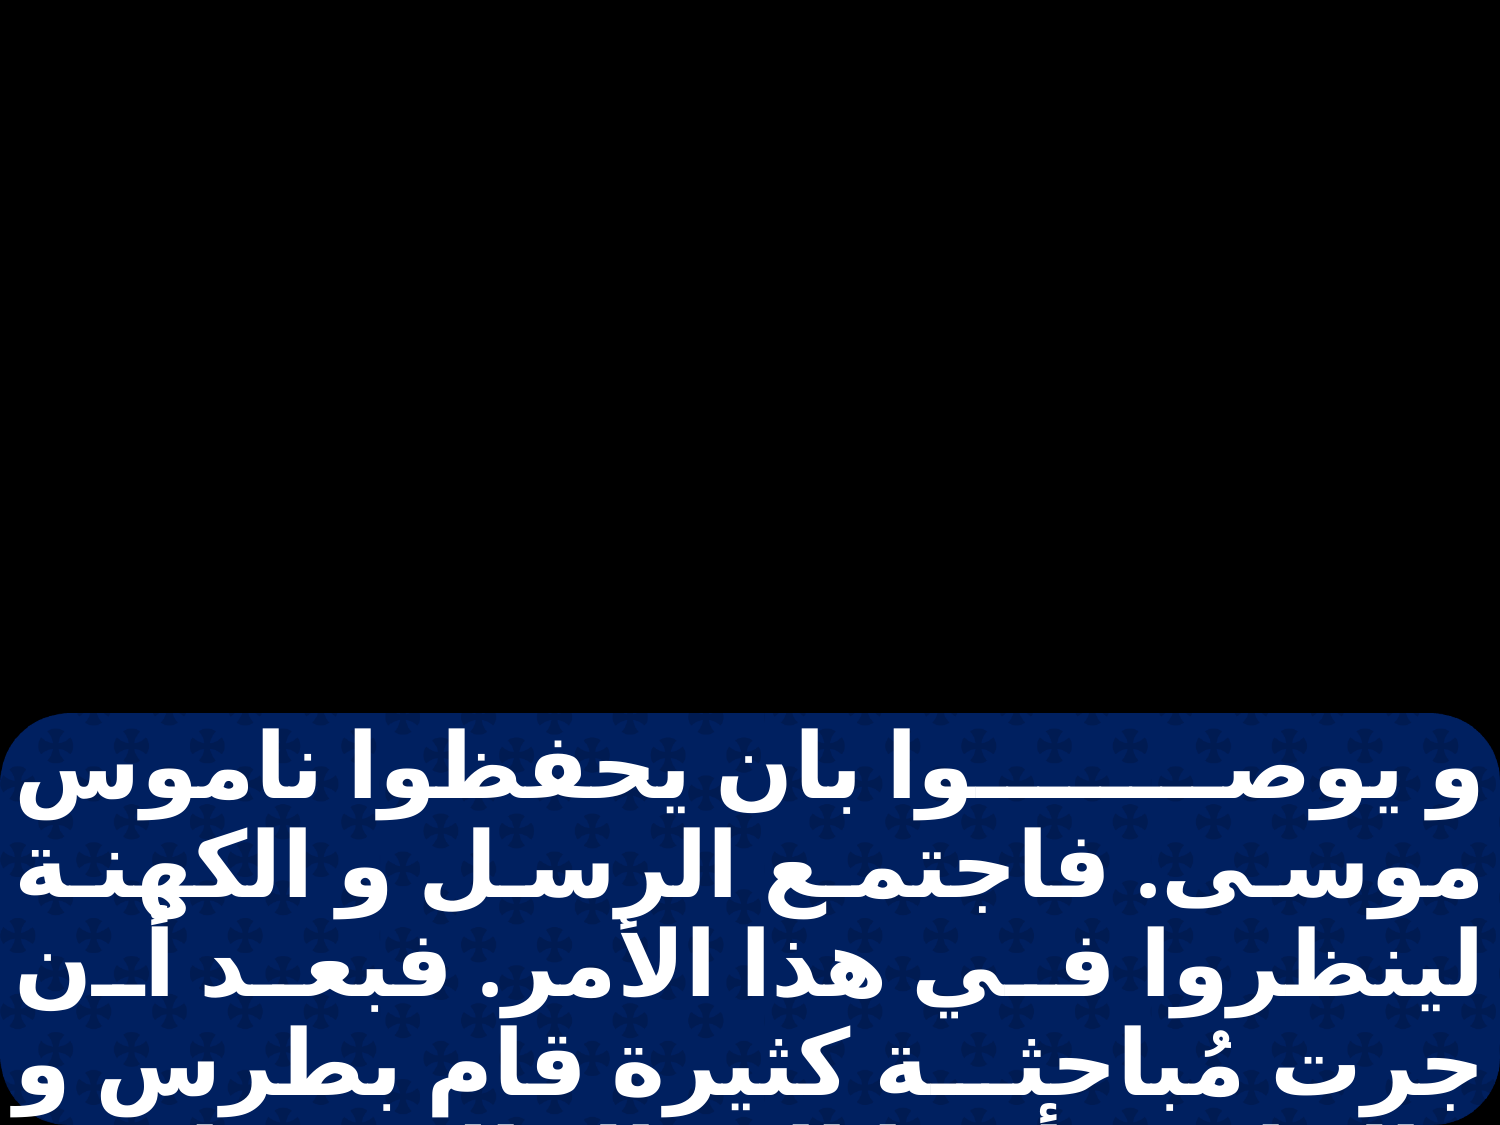

و يوصوا بان يحفظوا ناموس موسى. فاجتمع الرسل و الكهنة لينظروا في هذا الأمر. فبعد أن جرت مُباحثة كثيرة قام بطرس و قال لهم أيها الرجال الاخوة انتم تعلمون انه منذ أيام قديمة اختار